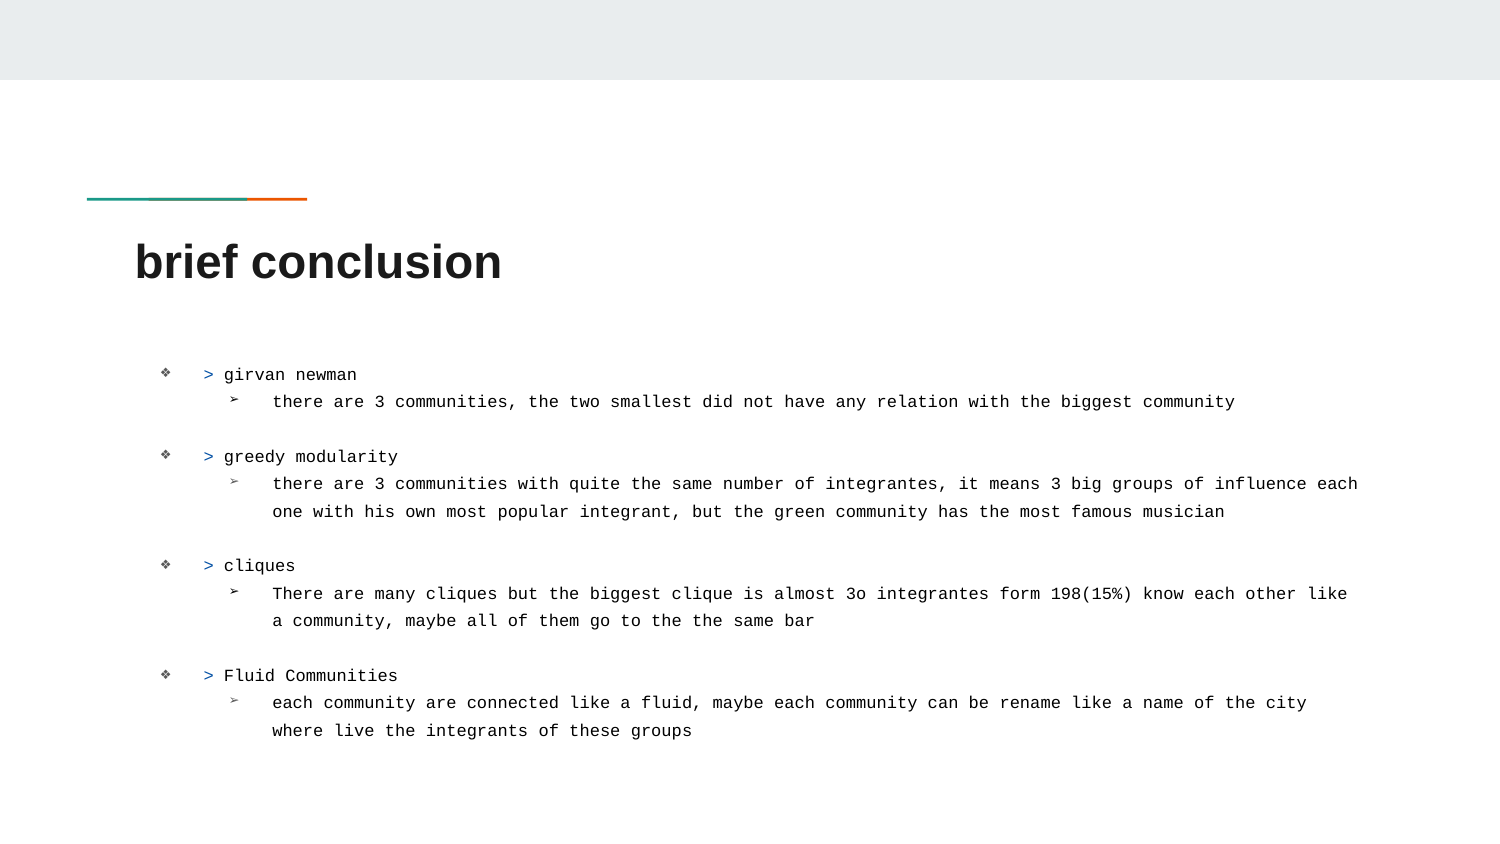

# brief conclusion
> girvan newman
there are 3 communities, the two smallest did not have any relation with the biggest community

> greedy modularity
there are 3 communities with quite the same number of integrantes, it means 3 big groups of influence each one with his own most popular integrant, but the green community has the most famous musician

> cliques
There are many cliques but the biggest clique is almost 3o integrantes form 198(15%) know each other like a community, maybe all of them go to the the same bar

> Fluid Communities
each community are connected like a fluid, maybe each community can be rename like a name of the city where live the integrants of these groups